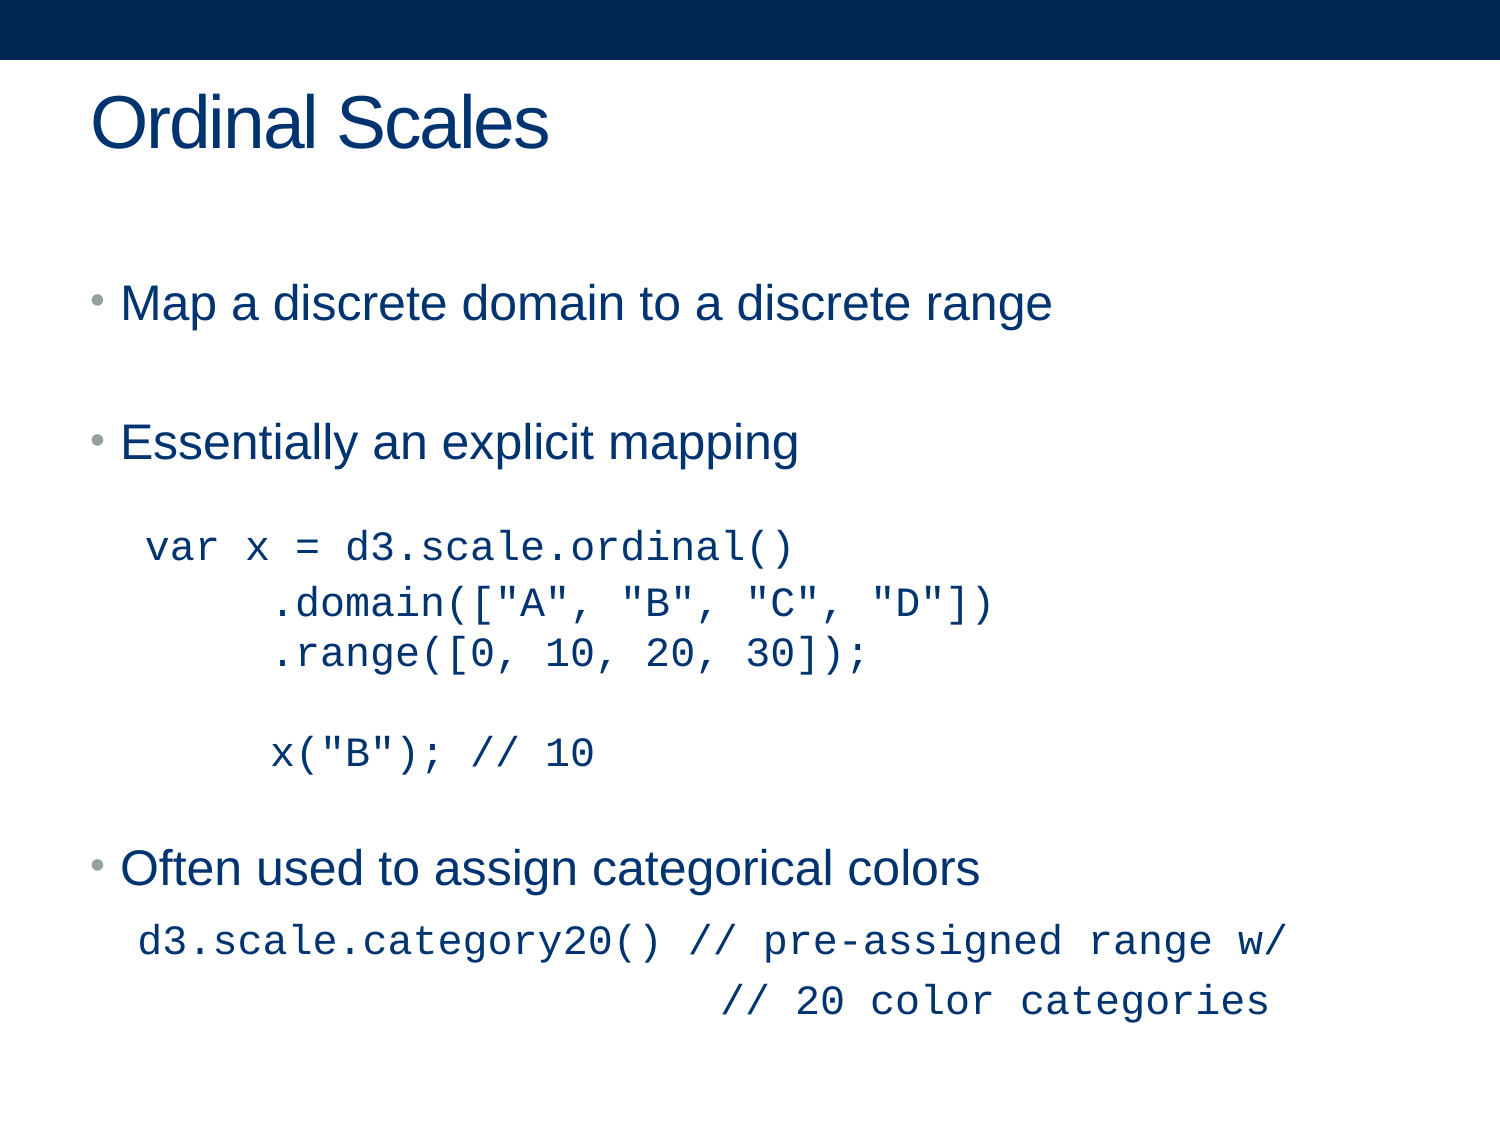

# Ordinal Scales
Map a discrete domain to a discrete range

Essentially an explicit mapping
	 var x = d3.scale.ordinal()
		.domain(["A", "B", "C", "D"])
		.range([0, 10, 20, 30]);

		x("B"); // 10

Often used to assign categorical colors
	 d3.scale.category20() // pre-assigned range w/
					// 20 color categories